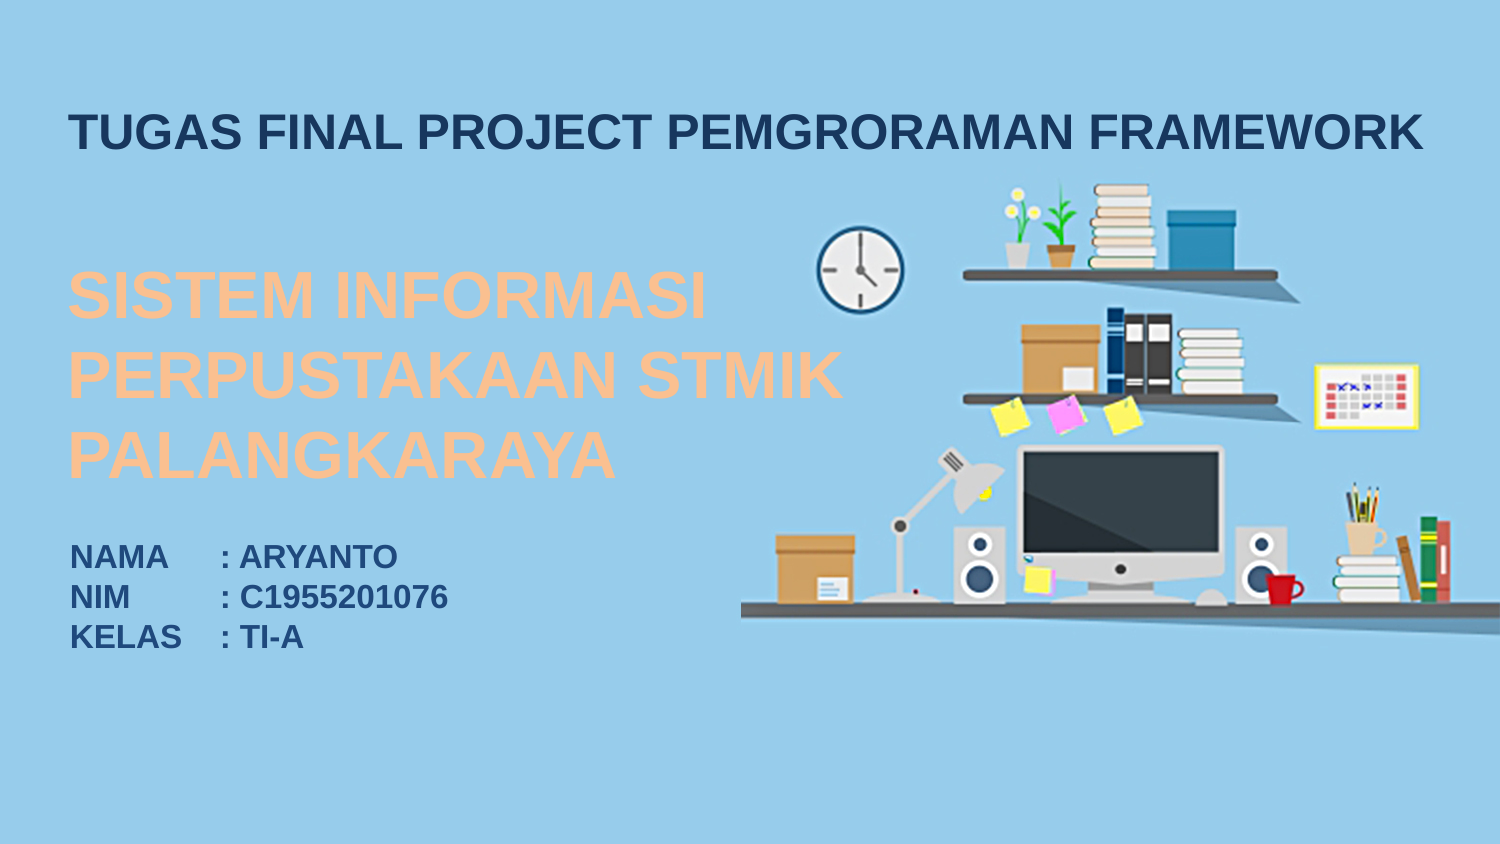

TUGAS FINAL PROJECT PEMGRORAMAN FRAMEWORK
SISTEM INFORMASI PERPUSTAKAAN STMIK PALANGKARAYA
NAMA	: ARYANTO
NIM	: C1955201076
KELAS	: TI-A